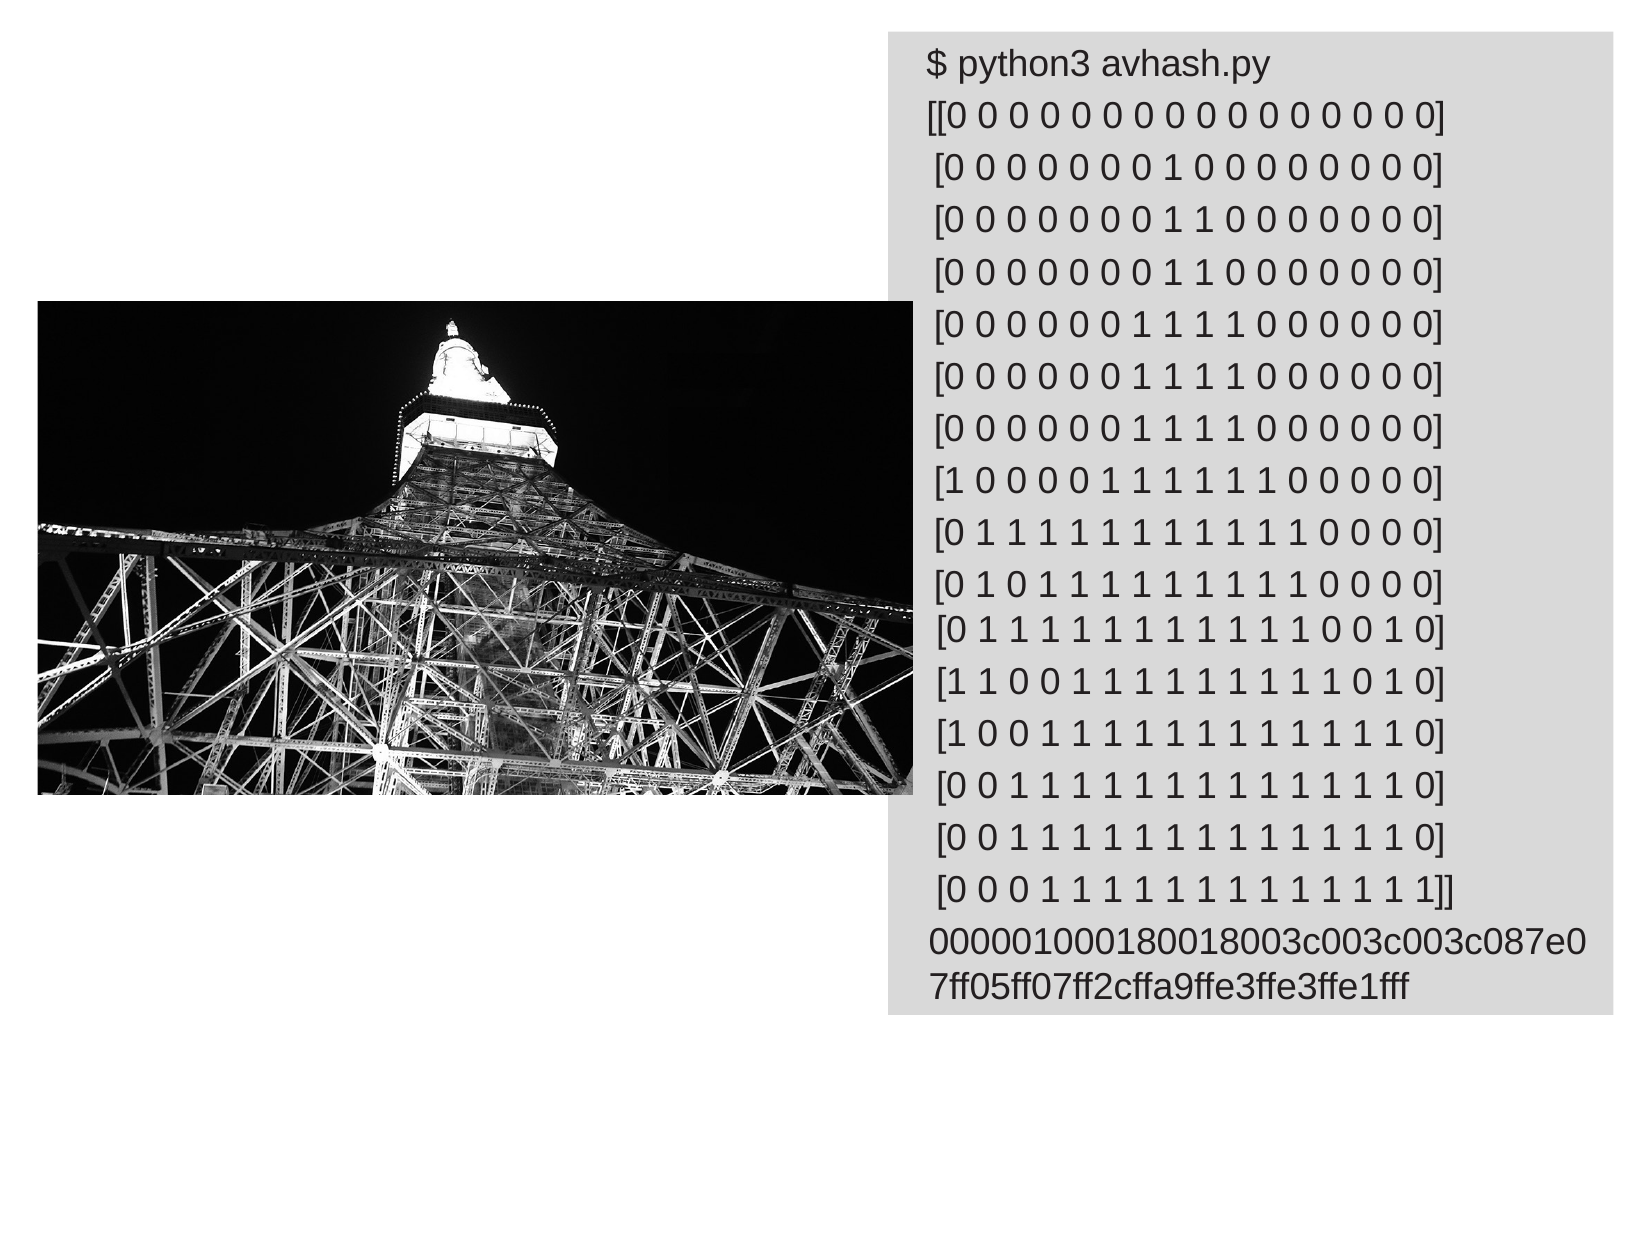

$ python3 avhash.py
[[0 0 0 0 0 0 0 0 0 0 0 0 0 0 0 0]
[0 0 0 0 0 0 0 1 0 0 0 0 0 0 0 0]
[0 0 0 0 0 0 0 1 1 0 0 0 0 0 0 0]
[0 0 0 0 0 0 0 1 1 0 0 0 0 0 0 0]
[0 0 0 0 0 0 1 1 1 1 0 0 0 0 0 0]
[0 0 0 0 0 0 1 1 1 1 0 0 0 0 0 0]
[0 0 0 0 0 0 1 1 1 1 0 0 0 0 0 0]
[1 0 0 0 0 1 1 1 1 1 1 0 0 0 0 0]
[0 1 1 1 1 1 1 1 1 1 1 1 0 0 0 0]
[0 1 0 1 1 1 1 1 1 1 1 1 0 0 0 0]
[0 1 1 1 1 1 1 1 1 1 1 1 0 0 1 0]
[1 1 0 0 1 1 1 1 1 1 1 1 1 0 1 0]
[1 0 0 1 1 1 1 1 1 1 1 1 1 1 1 0]
[0 0 1 1 1 1 1 1 1 1 1 1 1 1 1 0]
[0 0 1 1 1 1 1 1 1 1 1 1 1 1 1 0]
[0 0 0 1 1 1 1 1 1 1 1 1 1 1 1 1]]
000001000180018003c003c003c087e07ff05ff07ff2cffa9ffe3ffe3ffe1fff